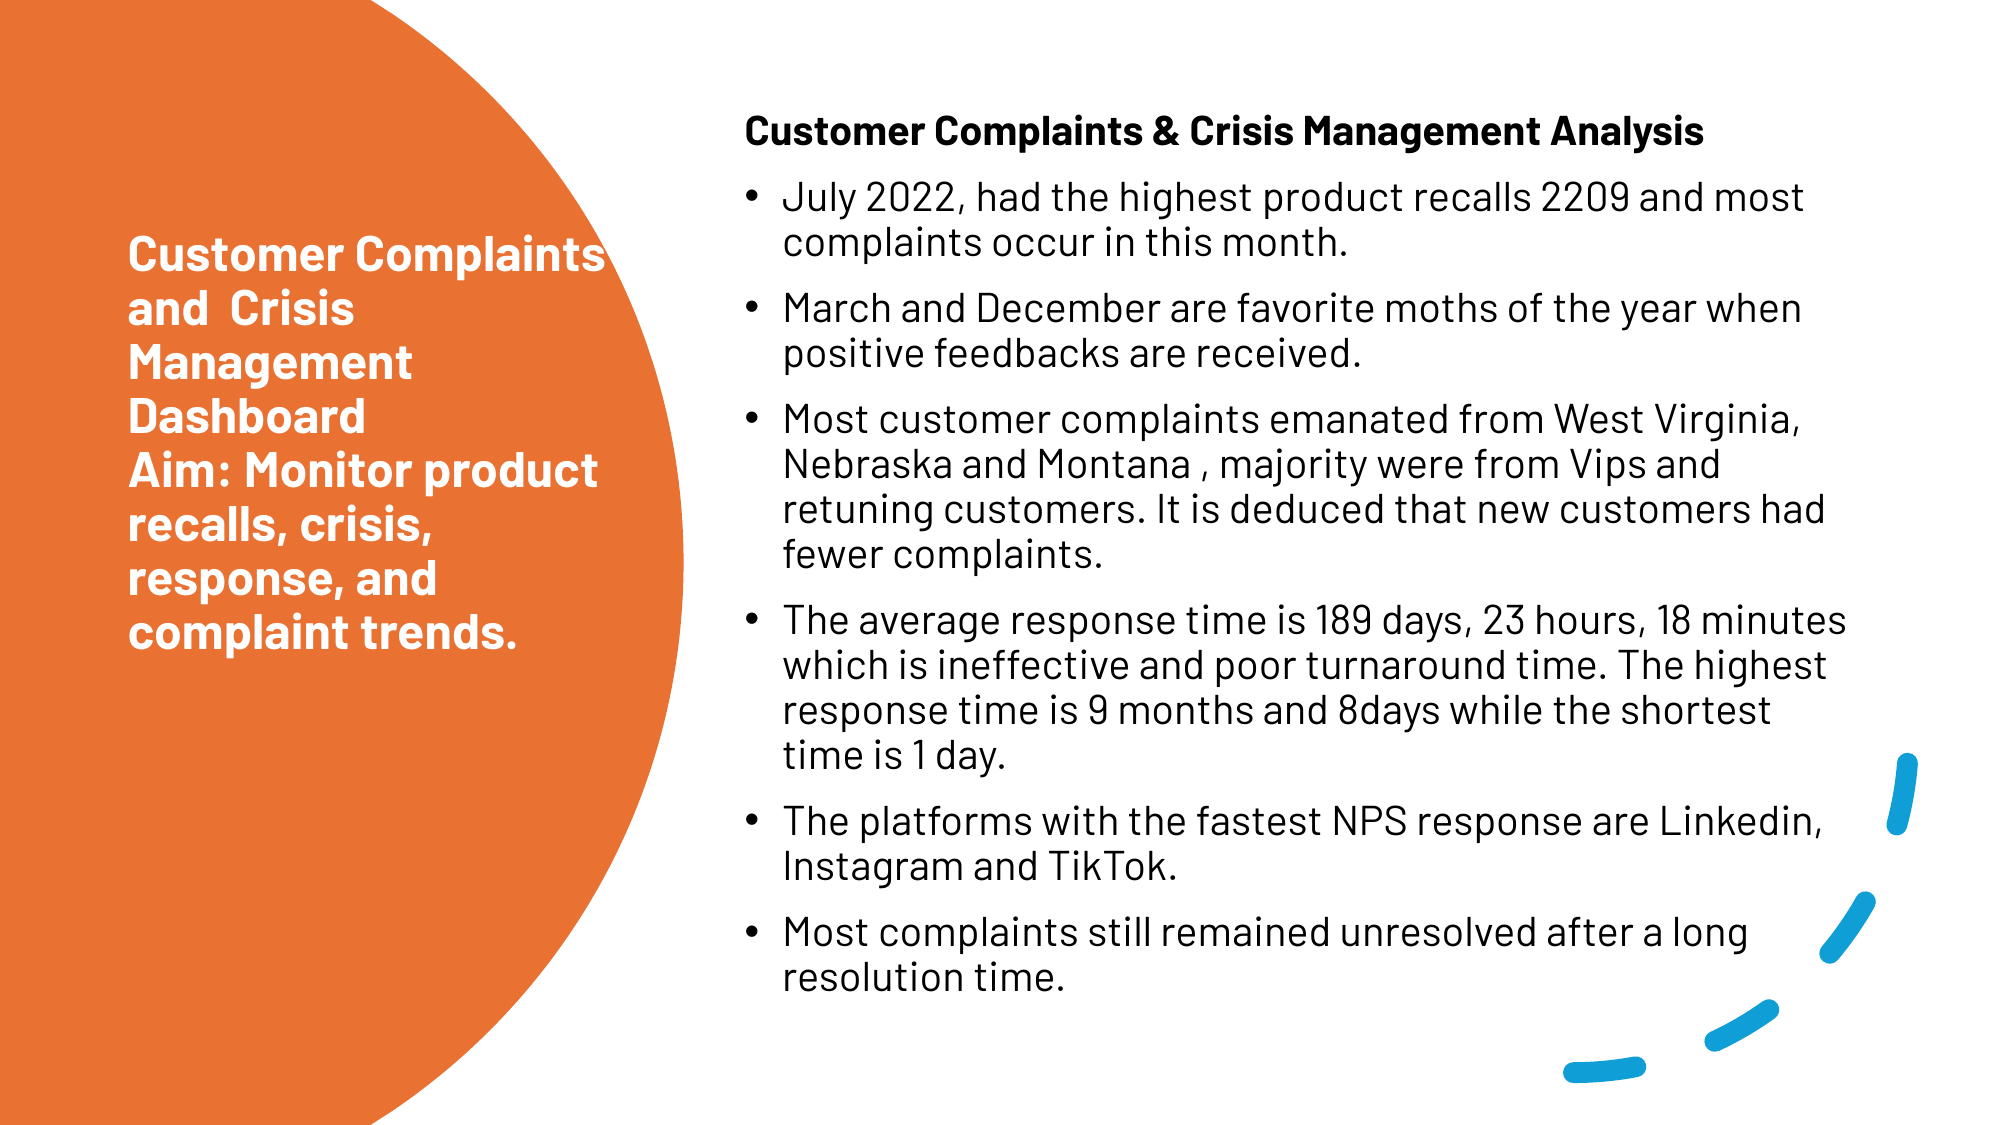

Customer Complaints & Crisis Management Analysis
July 2022, had the highest product recalls 2209 and most complaints occur in this month.
March and December are favorite moths of the year when positive feedbacks are received.
Most customer complaints emanated from West Virginia, Nebraska and Montana , majority were from Vips and retuning customers. It is deduced that new customers had fewer complaints.
The average response time is 189 days, 23 hours, 18 minutes which is ineffective and poor turnaround time. The highest response time is 9 months and 8days while the shortest time is 1 day.
The platforms with the fastest NPS response are Linkedin, Instagram and TikTok.
Most complaints still remained unresolved after a long resolution time.
# Customer Complaints and  Crisis Management Dashboard Aim: Monitor product recalls, crisis, response, and complaint trends.